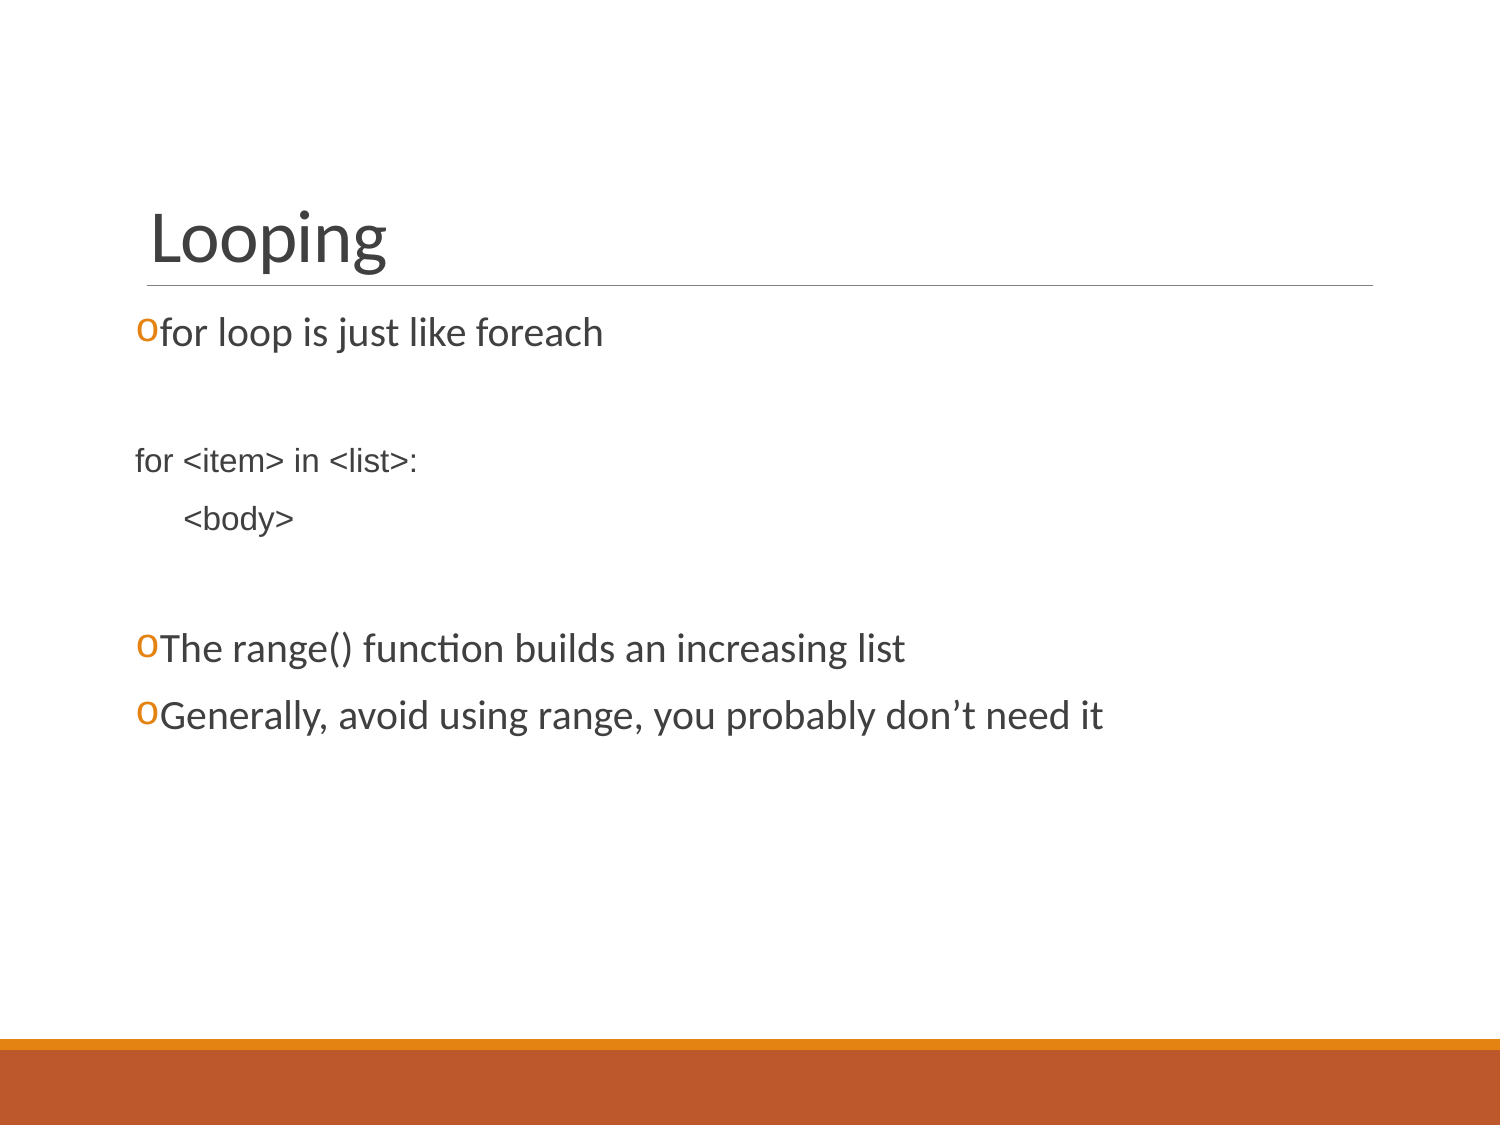

# Looping
for loop is just like foreach

for <item> in <list>:
	    <body>

The range() function builds an increasing list
Generally, avoid using range, you probably don’t need it